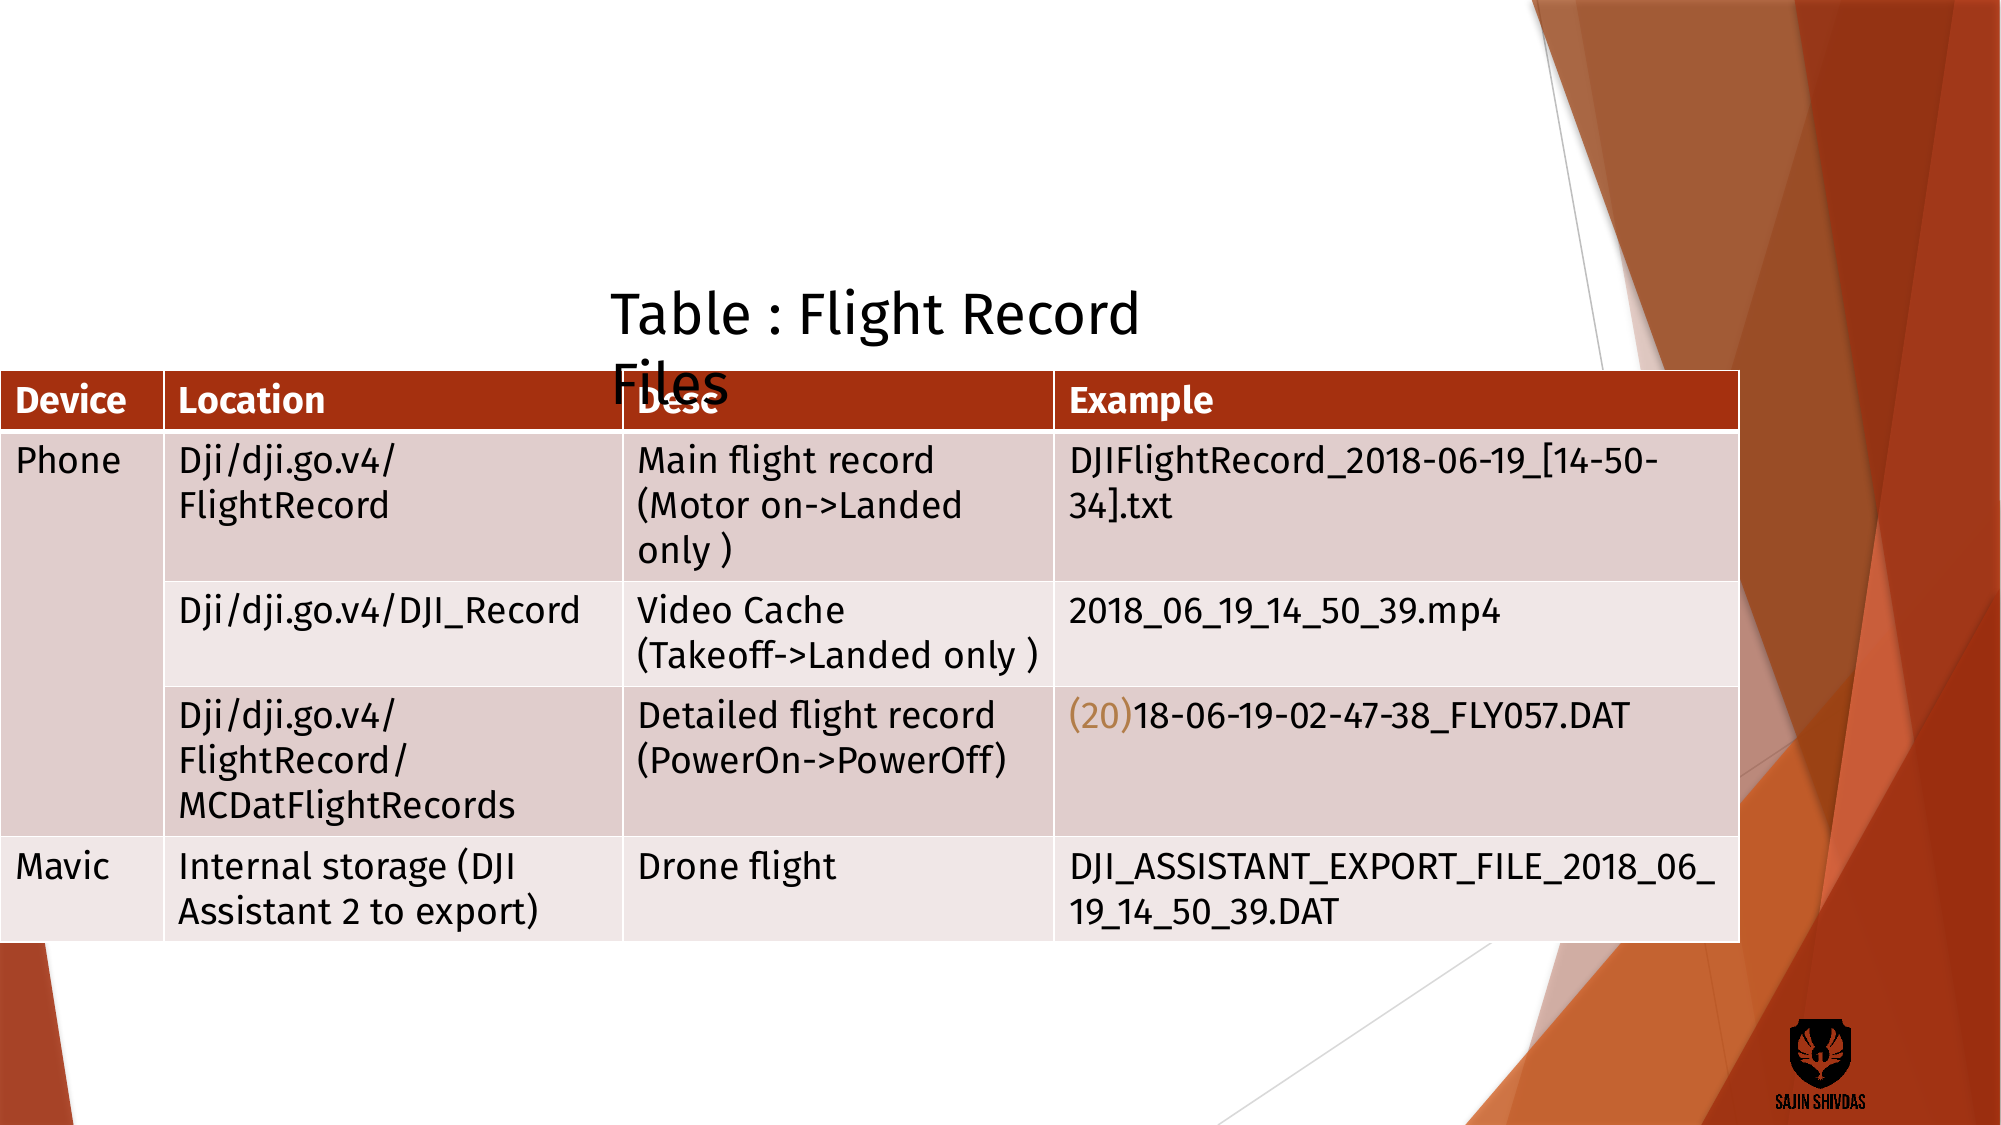

Table : Flight Record Files
| Device | Location | Desc | Example |
| --- | --- | --- | --- |
| Phone | Dji/dji.go.v4/FlightRecord | Main flight record (Motor on->Landed only ) | DJIFlightRecord\_2018-06-19\_[14-50-34].txt |
|  | Dji/dji.go.v4/DJI\_Record | Video Cache (Takeoff->Landed only ) | 2018\_06\_19\_14\_50\_39.mp4 |
|  | Dji/dji.go.v4/FlightRecord/MCDatFlightRecords | Detailed flight record (PowerOn->PowerOff) | (20)18-06-19-02-47-38\_FLY057.DAT |
| Mavic | Internal storage (DJI Assistant 2 to export) | Drone flight | DJI\_ASSISTANT\_EXPORT\_FILE\_2018\_06\_19\_14\_50\_39.DAT |